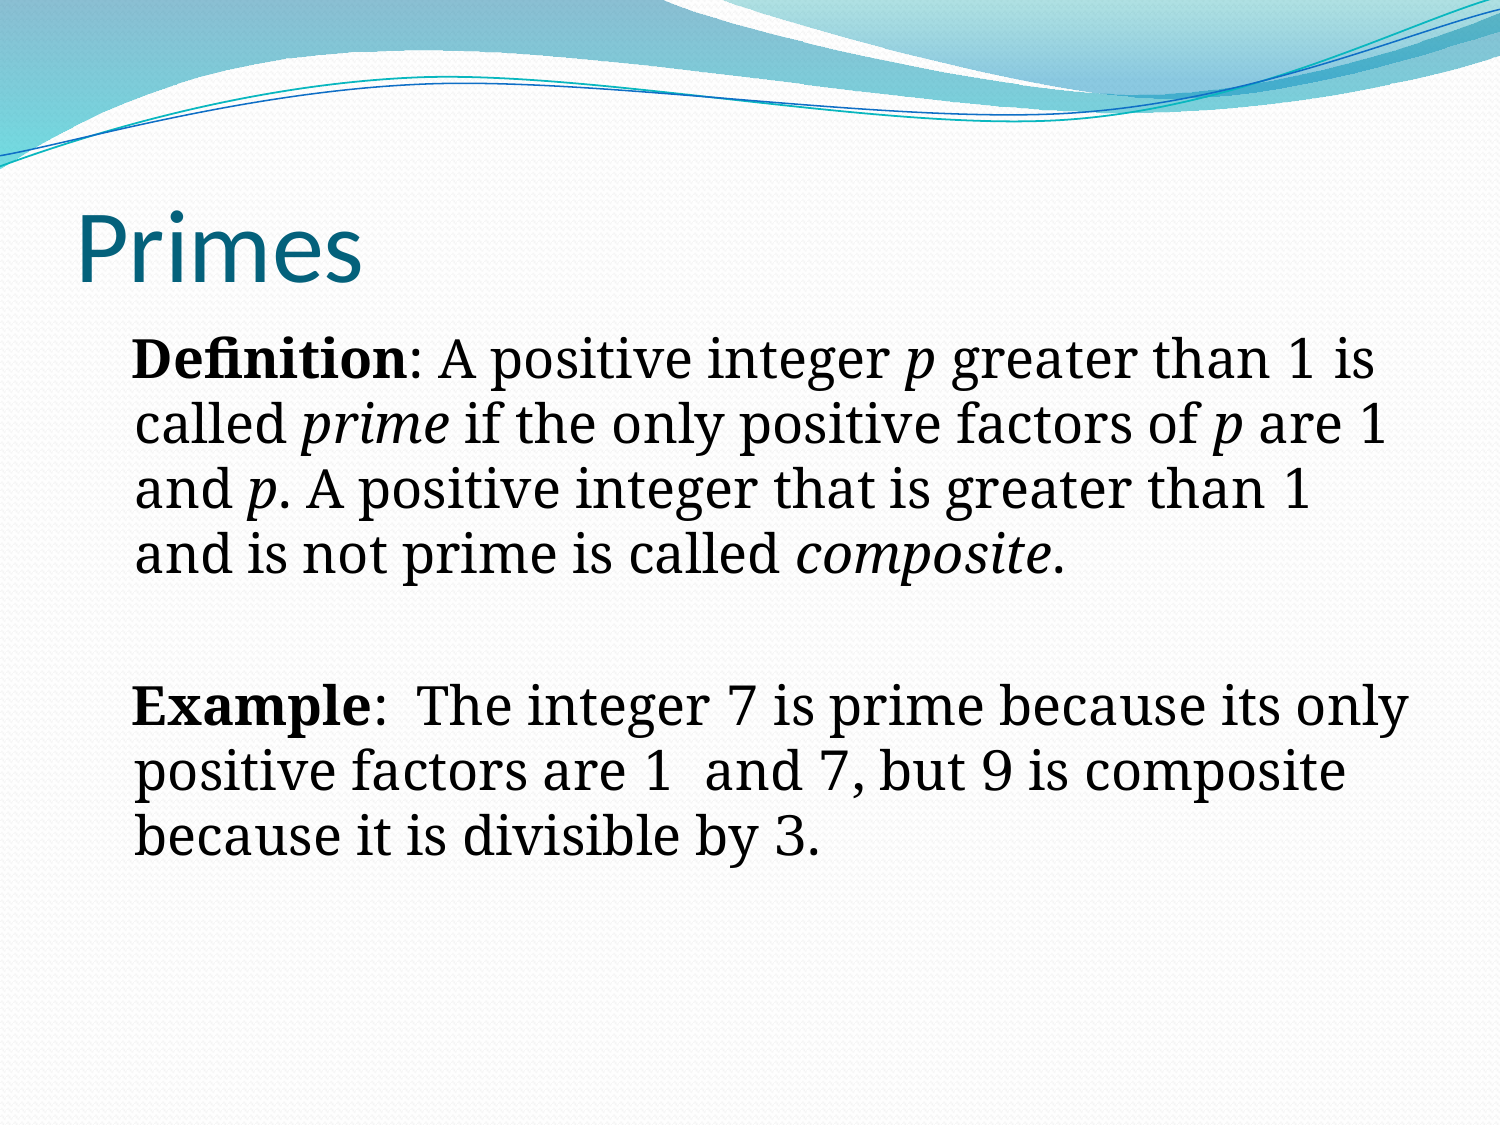

# Primes
   Definition: A positive integer p greater than 1 is called prime if the only positive factors of p are 1 and p. A positive integer that is greater than 1 and is not prime is called composite.

   Example:  The integer 7 is prime because its only positive factors are 1  and 7, but 9 is composite because it is divisible by 3.